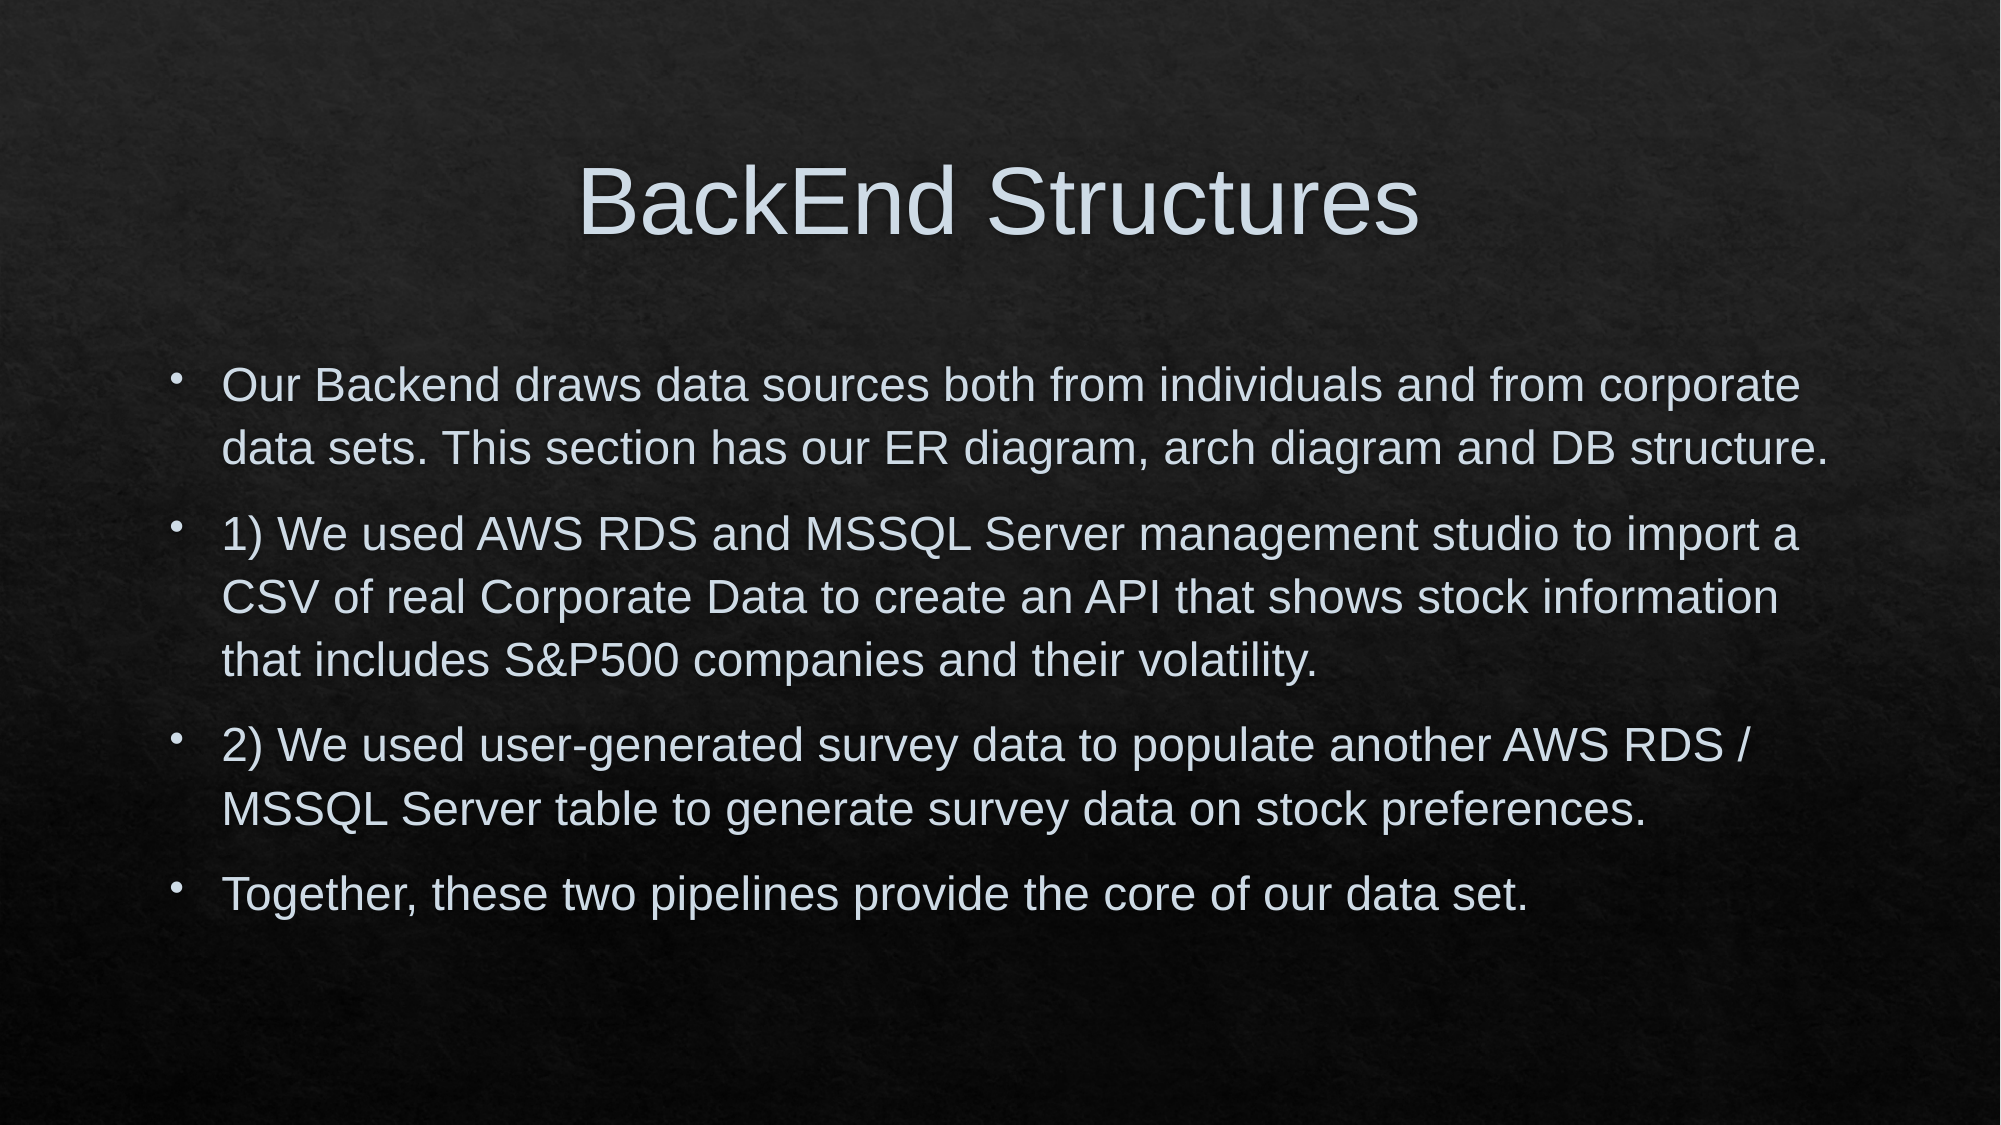

# BackEnd Structures
Our Backend draws data sources both from individuals and from corporate data sets. This section has our ER diagram, arch diagram and DB structure.
1) We used AWS RDS and MSSQL Server management studio to import a CSV of real Corporate Data to create an API that shows stock information that includes S&P500 companies and their volatility.
2) We used user-generated survey data to populate another AWS RDS / MSSQL Server table to generate survey data on stock preferences.
Together, these two pipelines provide the core of our data set.